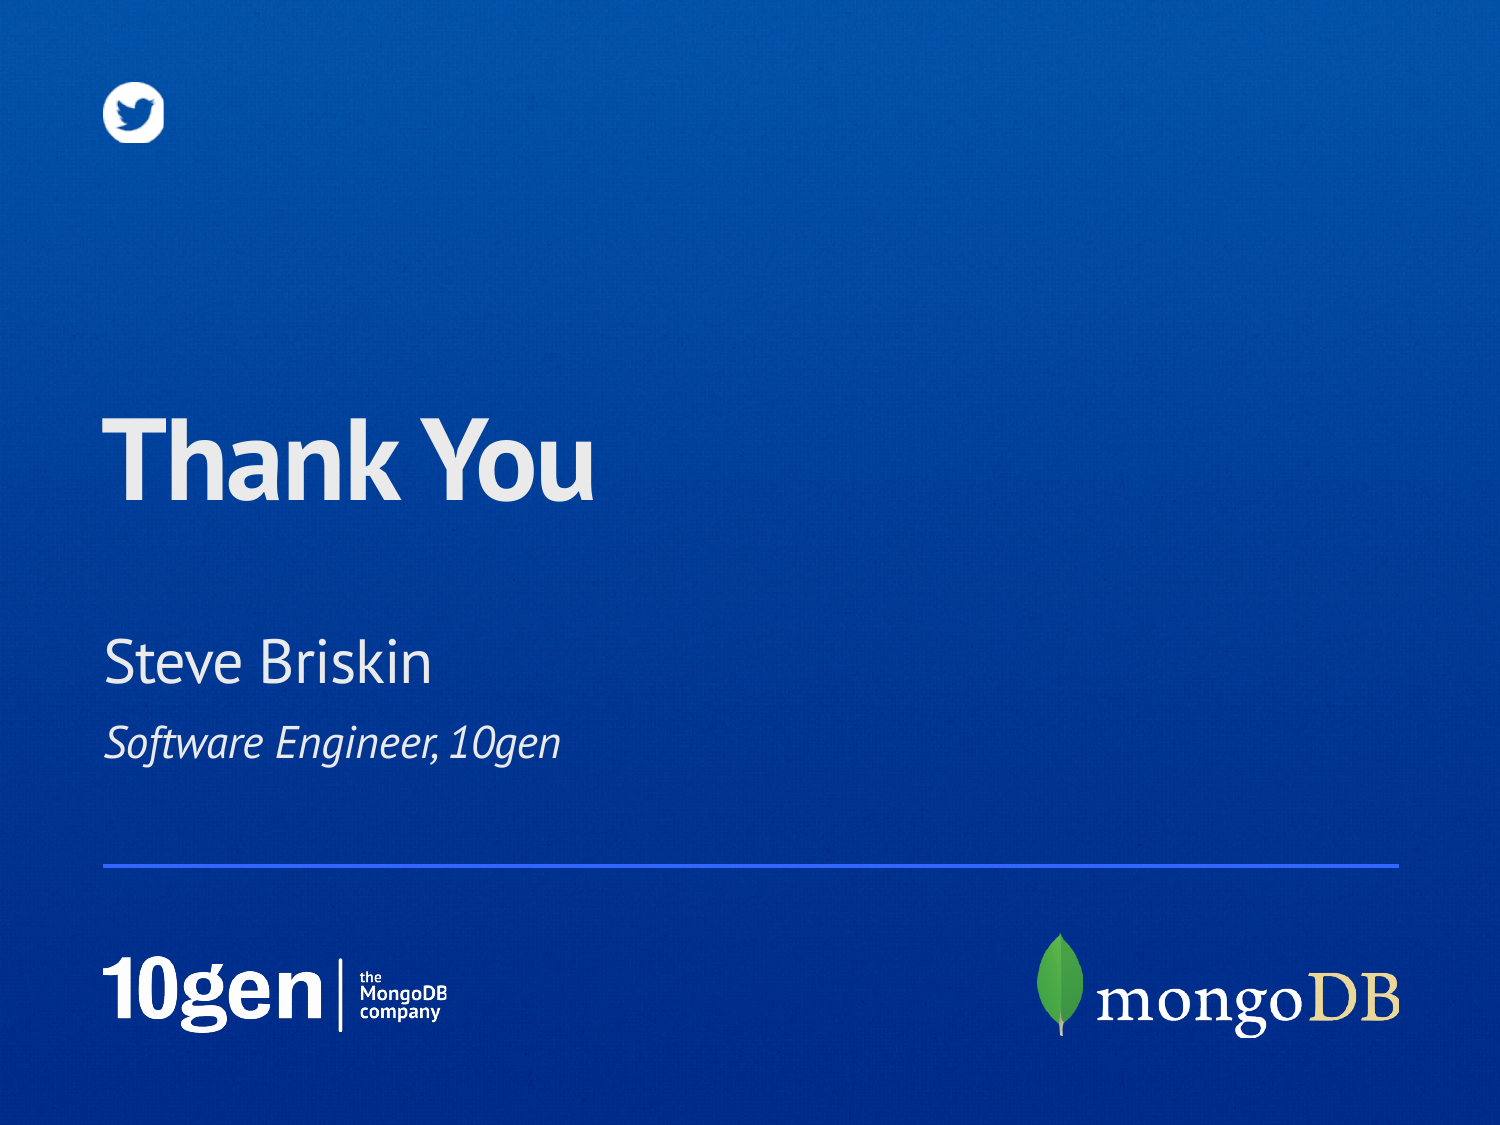

# Thank You
Steve Briskin
Software Engineer, 10gen